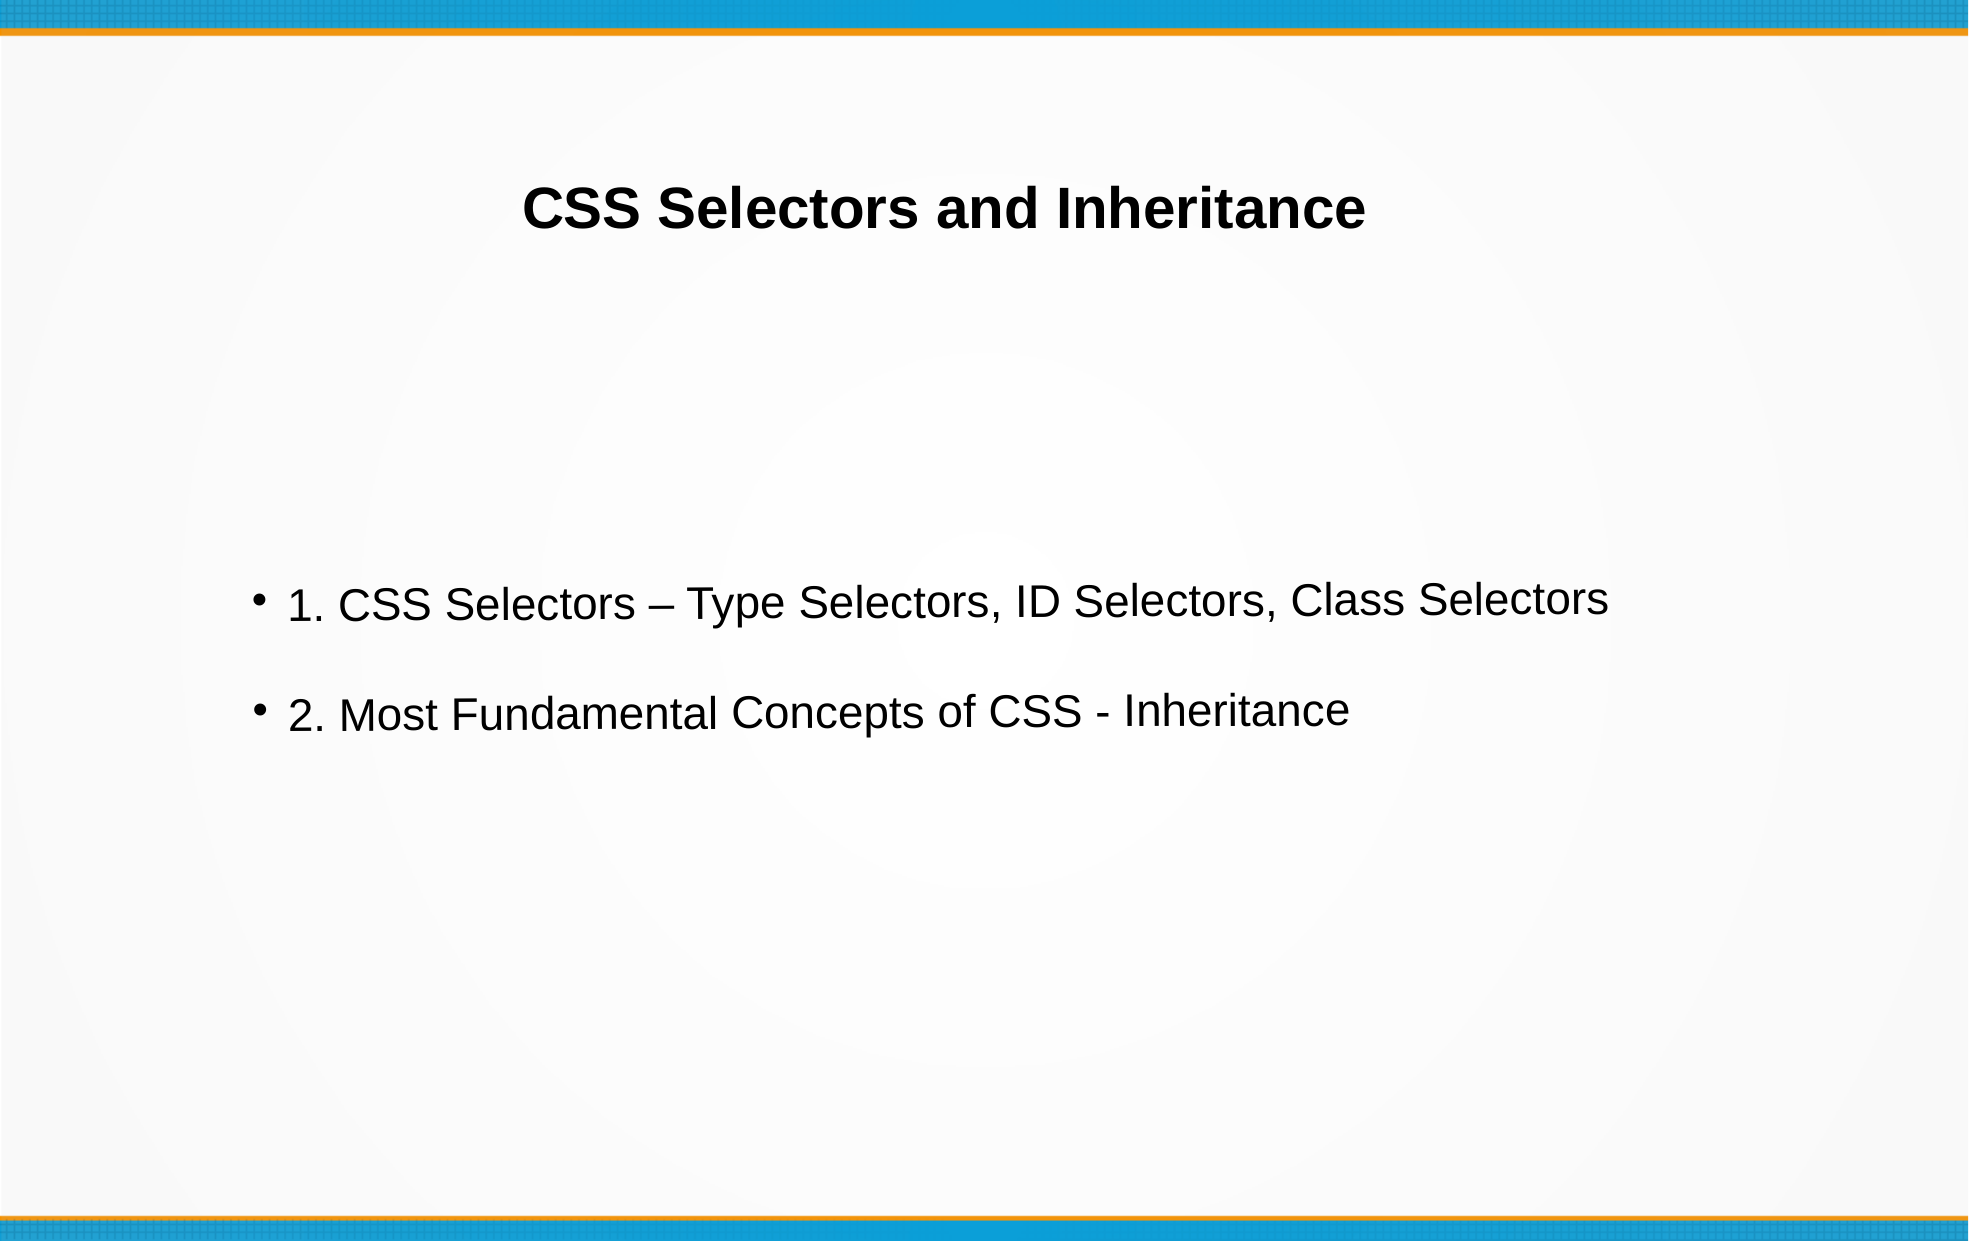

CSS Selectors and Inheritance
1. CSS Selectors – Type Selectors, ID Selectors, Class Selectors
2. Most Fundamental Concepts of CSS - Inheritance